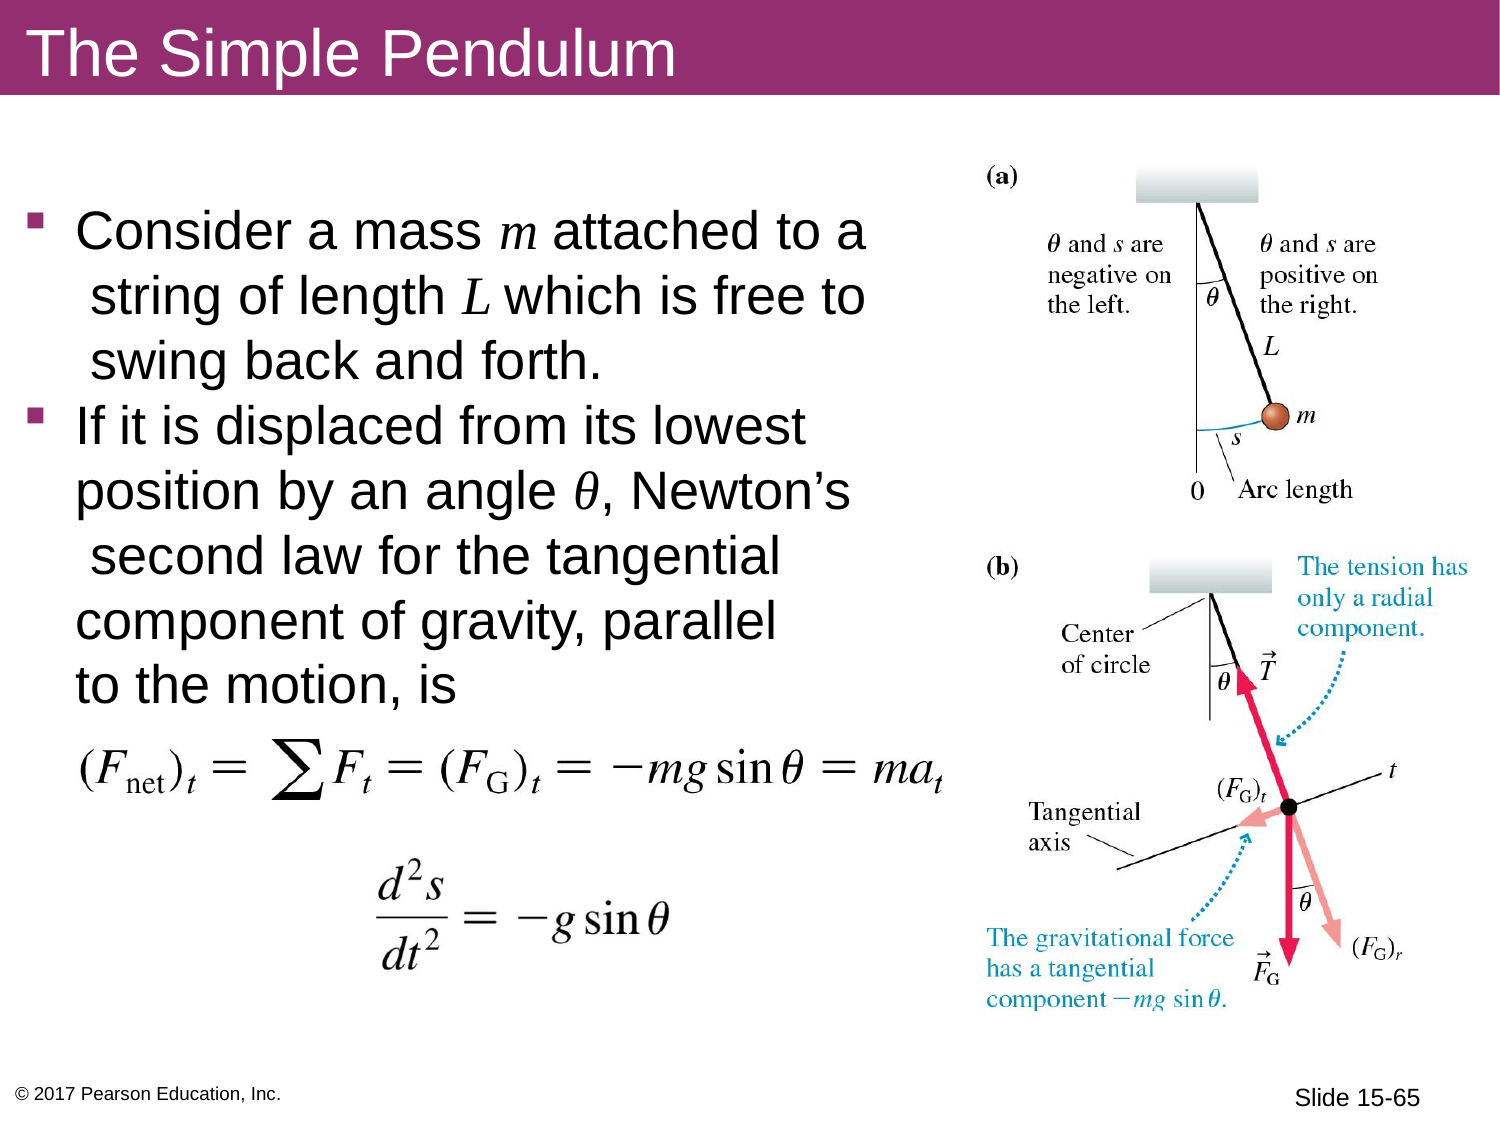

# The Simple Pendulum

Consider a mass m attached to a  string of length L which is free to  swing back and forth.
If it is displaced from its lowest  position by an angle θ, Newton’s  second law for the tangential  component of gravity, parallel
to the motion, is

© 2017 Pearson Education, Inc.
Slide 15-65